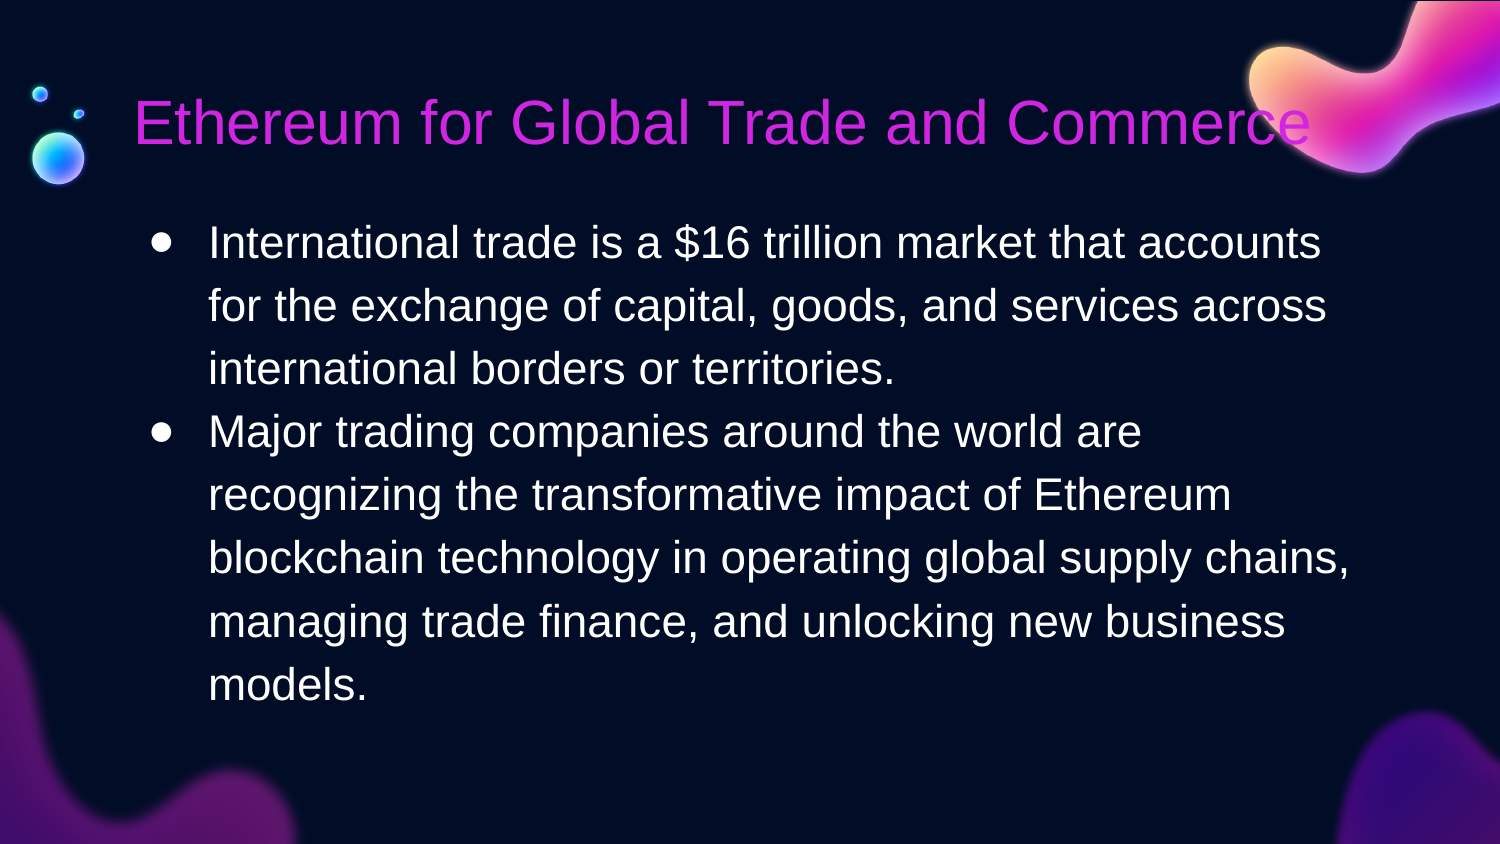

# Ethereum for Global Trade and Commerce
International trade is a $16 trillion market that accounts for the exchange of capital, goods, and services across international borders or territories.
Major trading companies around the world are recognizing the transformative impact of Ethereum blockchain technology in operating global supply chains, managing trade finance, and unlocking new business models.